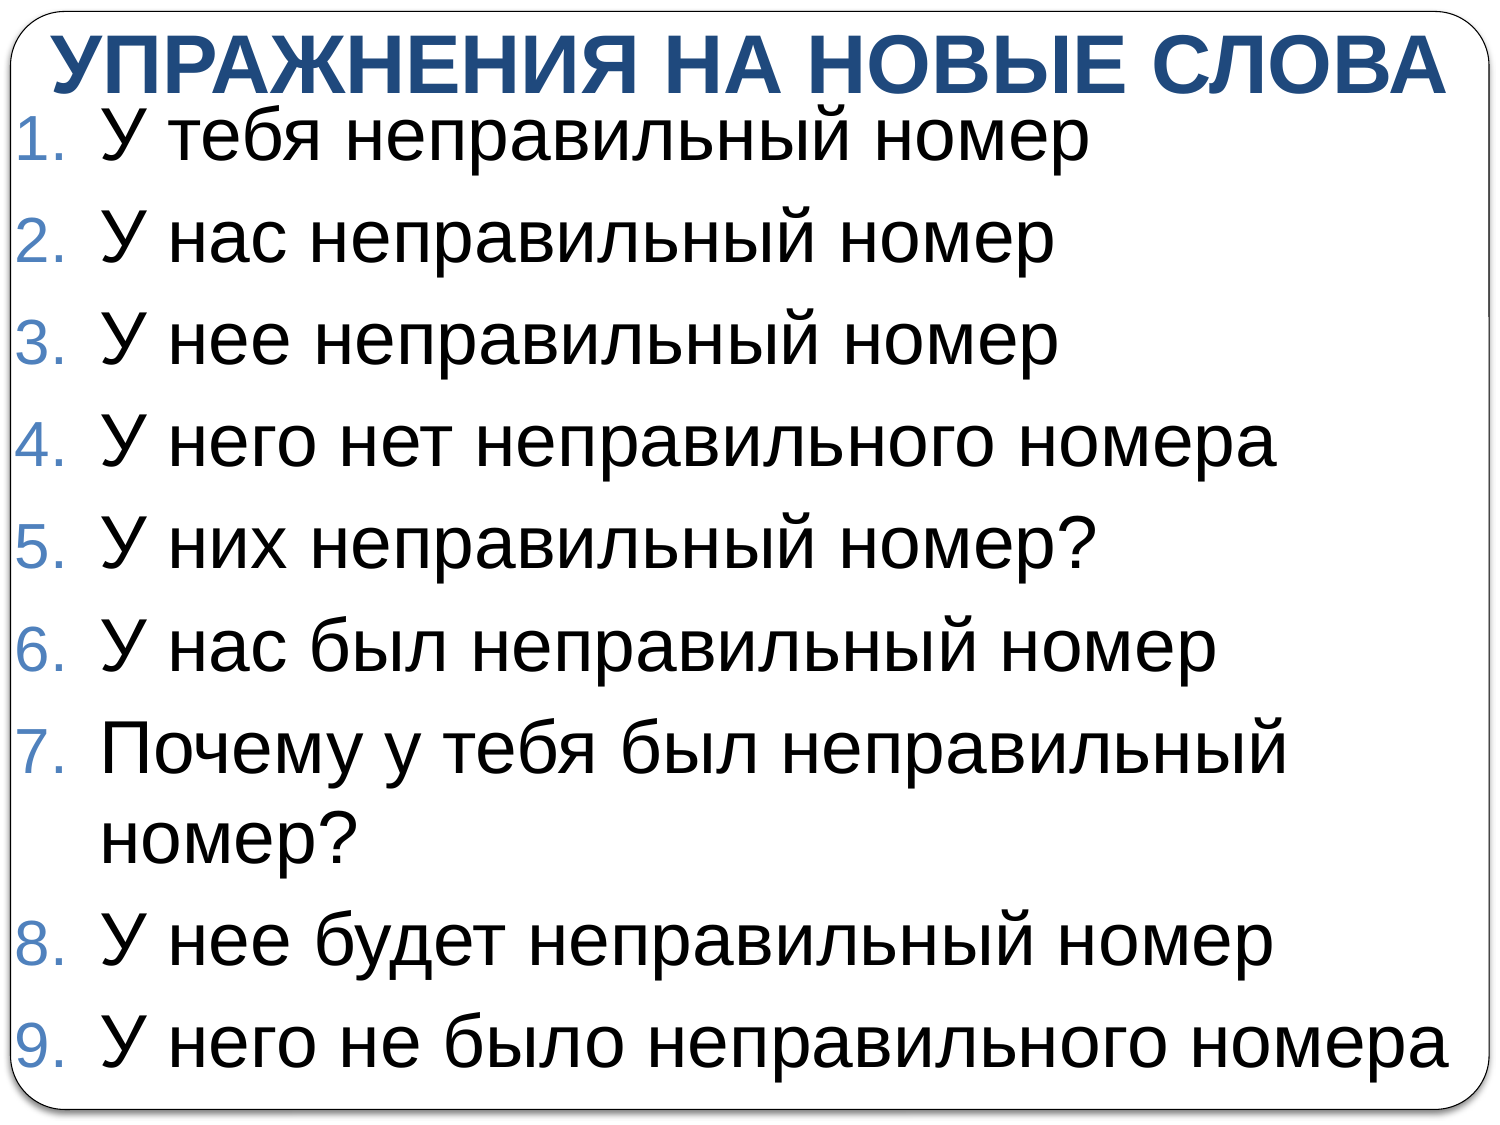

# УПРАЖНЕНИЯ НА НОВЫЕ СЛОВА
У тебя неправильный номер
У нас неправильный номер
У нее неправильный номер
У него нет неправильного номера
У них неправильный номер?
У нас был неправильный номер
Почему у тебя был неправильный номер?
У нее будет неправильный номер
У него не было неправильного номера